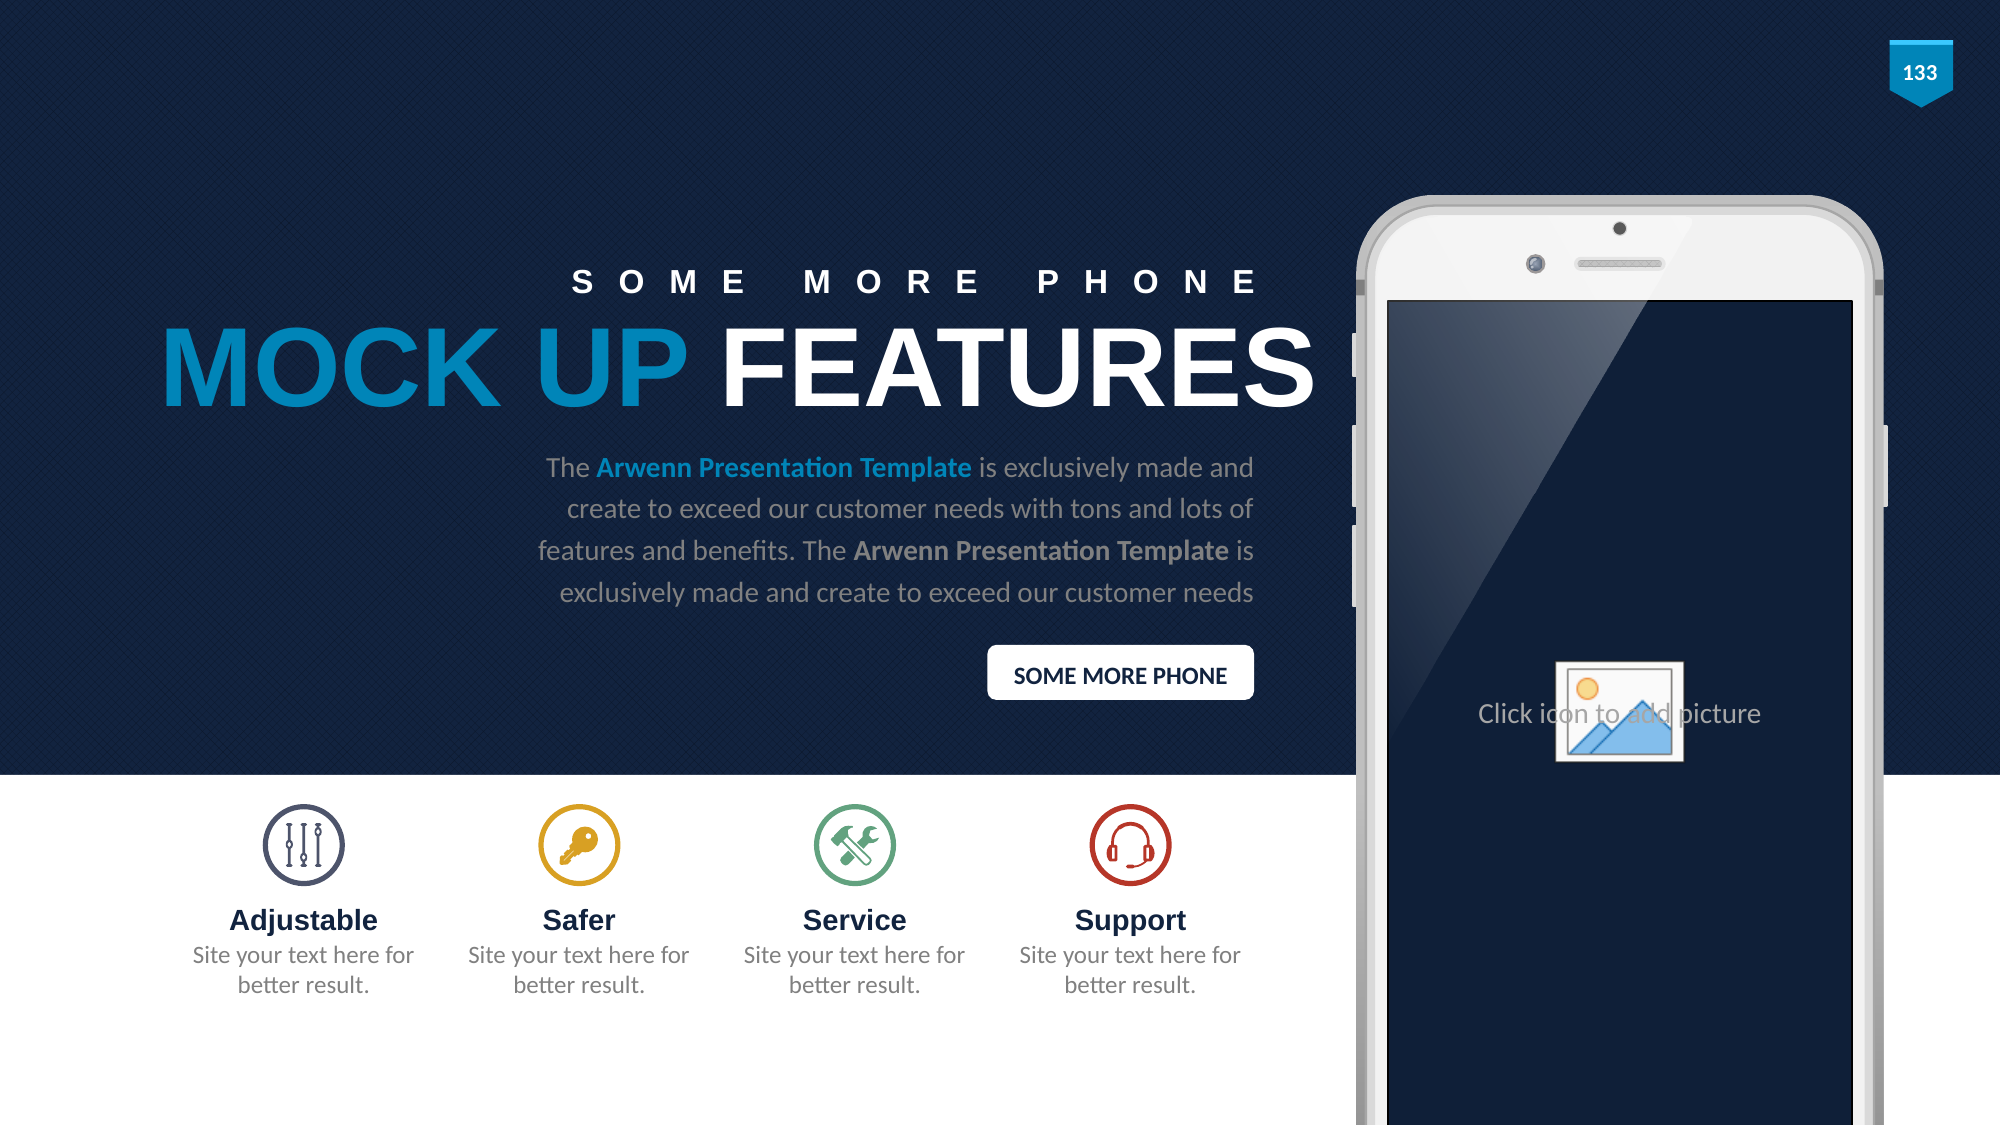

SOME MORE PHONE
MOCK UP FEATURES

The Arwenn Presentation Template is exclusively made and create to exceed our customer needs with tons and lots of features and benefits. The Arwenn Presentation Template is exclusively made and create to exceed our customer needs

SOME MORE PHONE

Adjustable
Site your text here for better result.
Safer
Site your text here for better result.
Service
Site your text here for better result.
Support
Site your text here for better result.